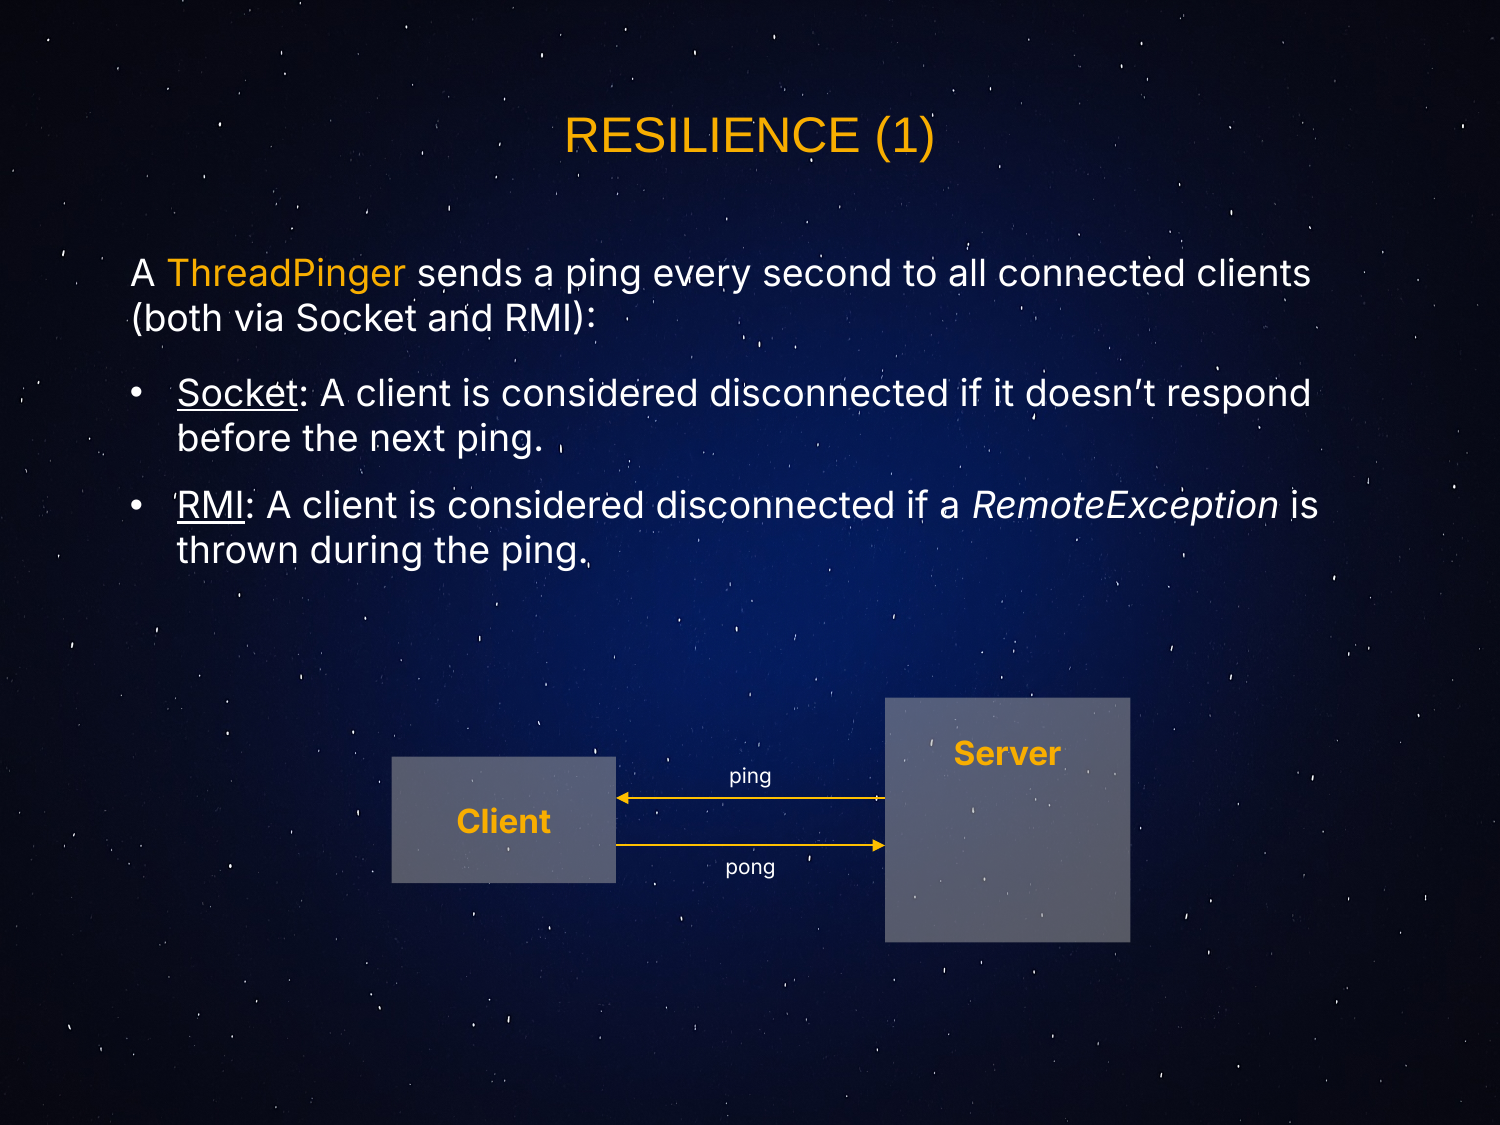

RESILIENCE (1)
A ThreadPinger sends a ping every second to all connected clients (both via Socket and RMI):

Socket: A client is considered disconnected if it doesn’t respond before the next ping.

RMI: A client is considered disconnected if a RemoteException is thrown during the ping.
Server

ping
Client
pong